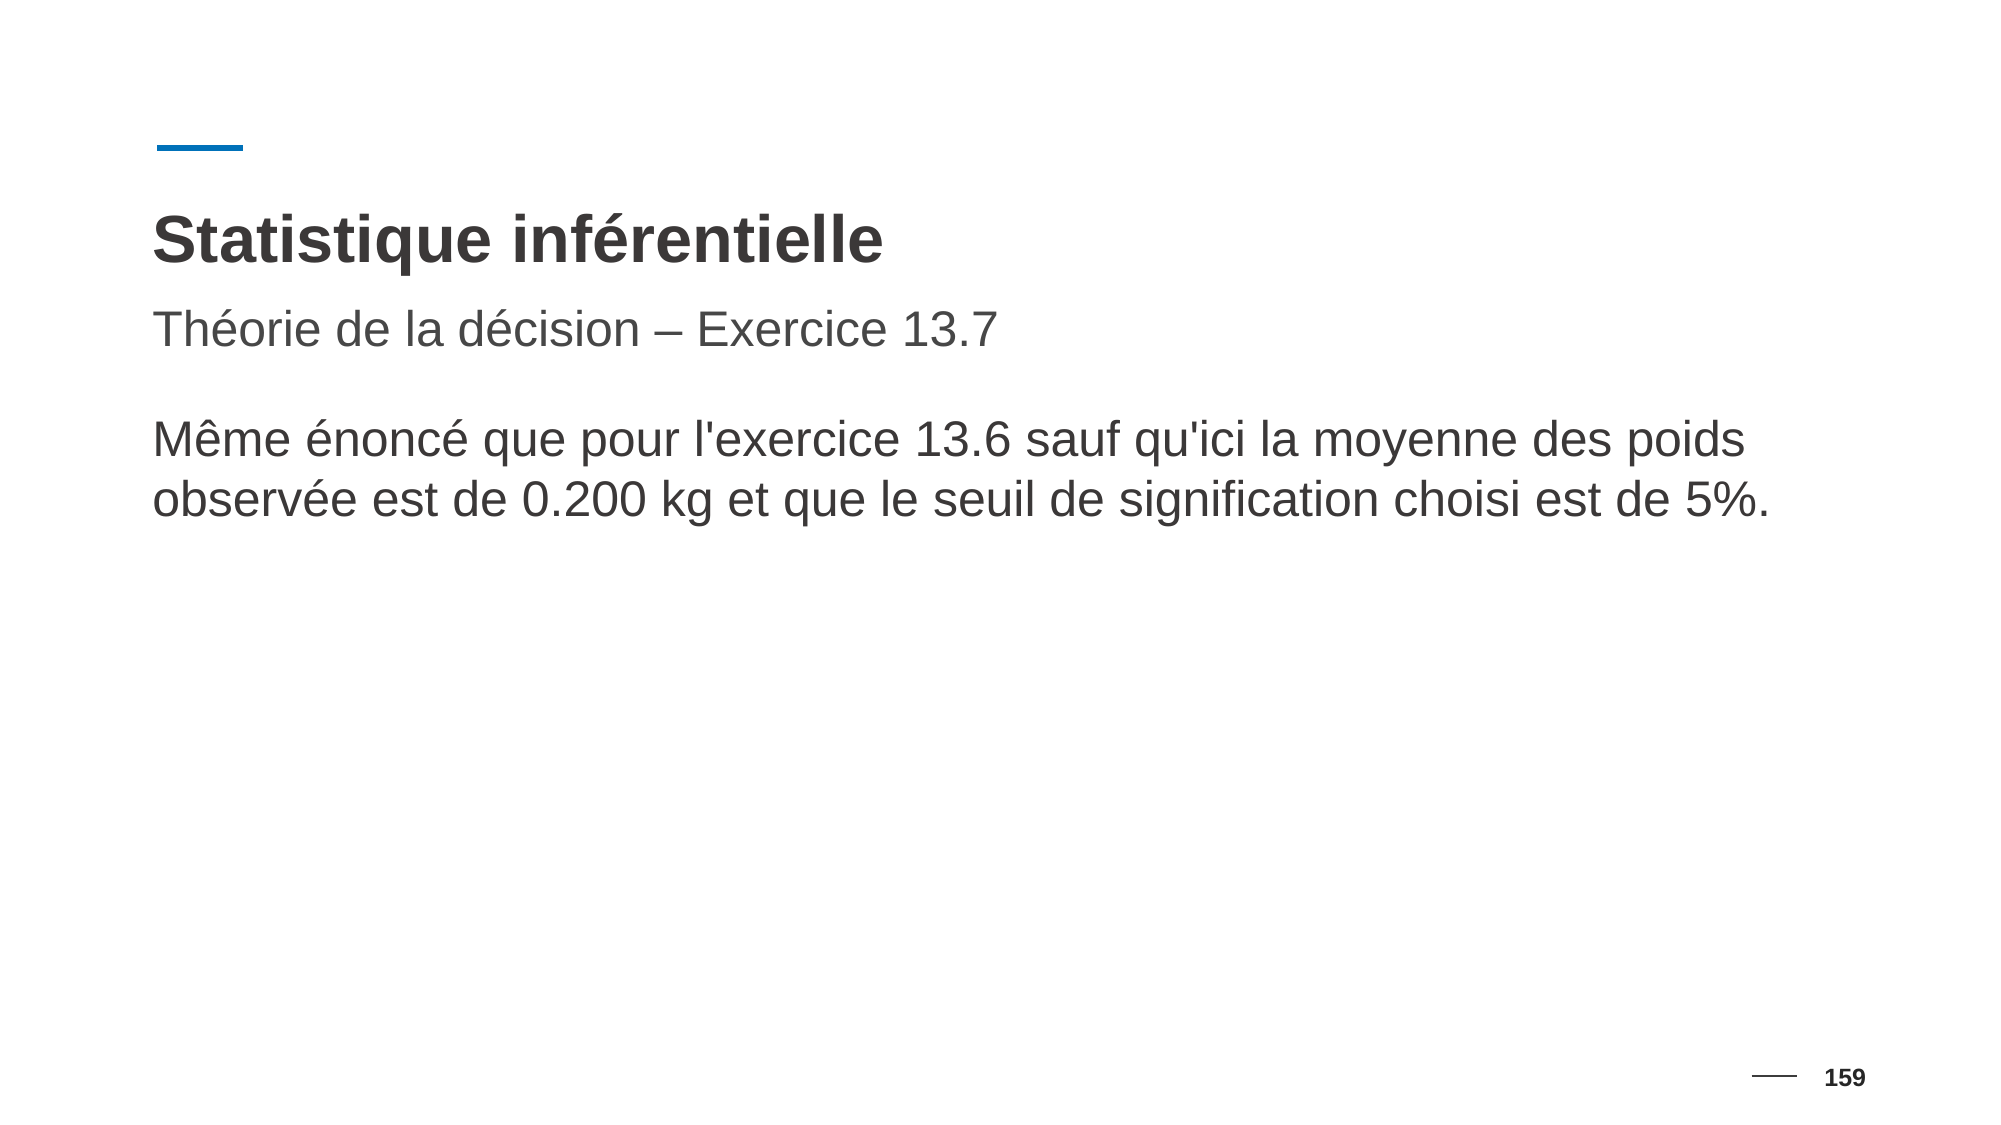

# Statistique inférentielle
Théorie de la décision – Exercice 13.7
Même énoncé que pour l'exercice 13.6 sauf qu'ici la moyenne des poids observée est de 0.200 kg et que le seuil de signification choisi est de 5%.

159